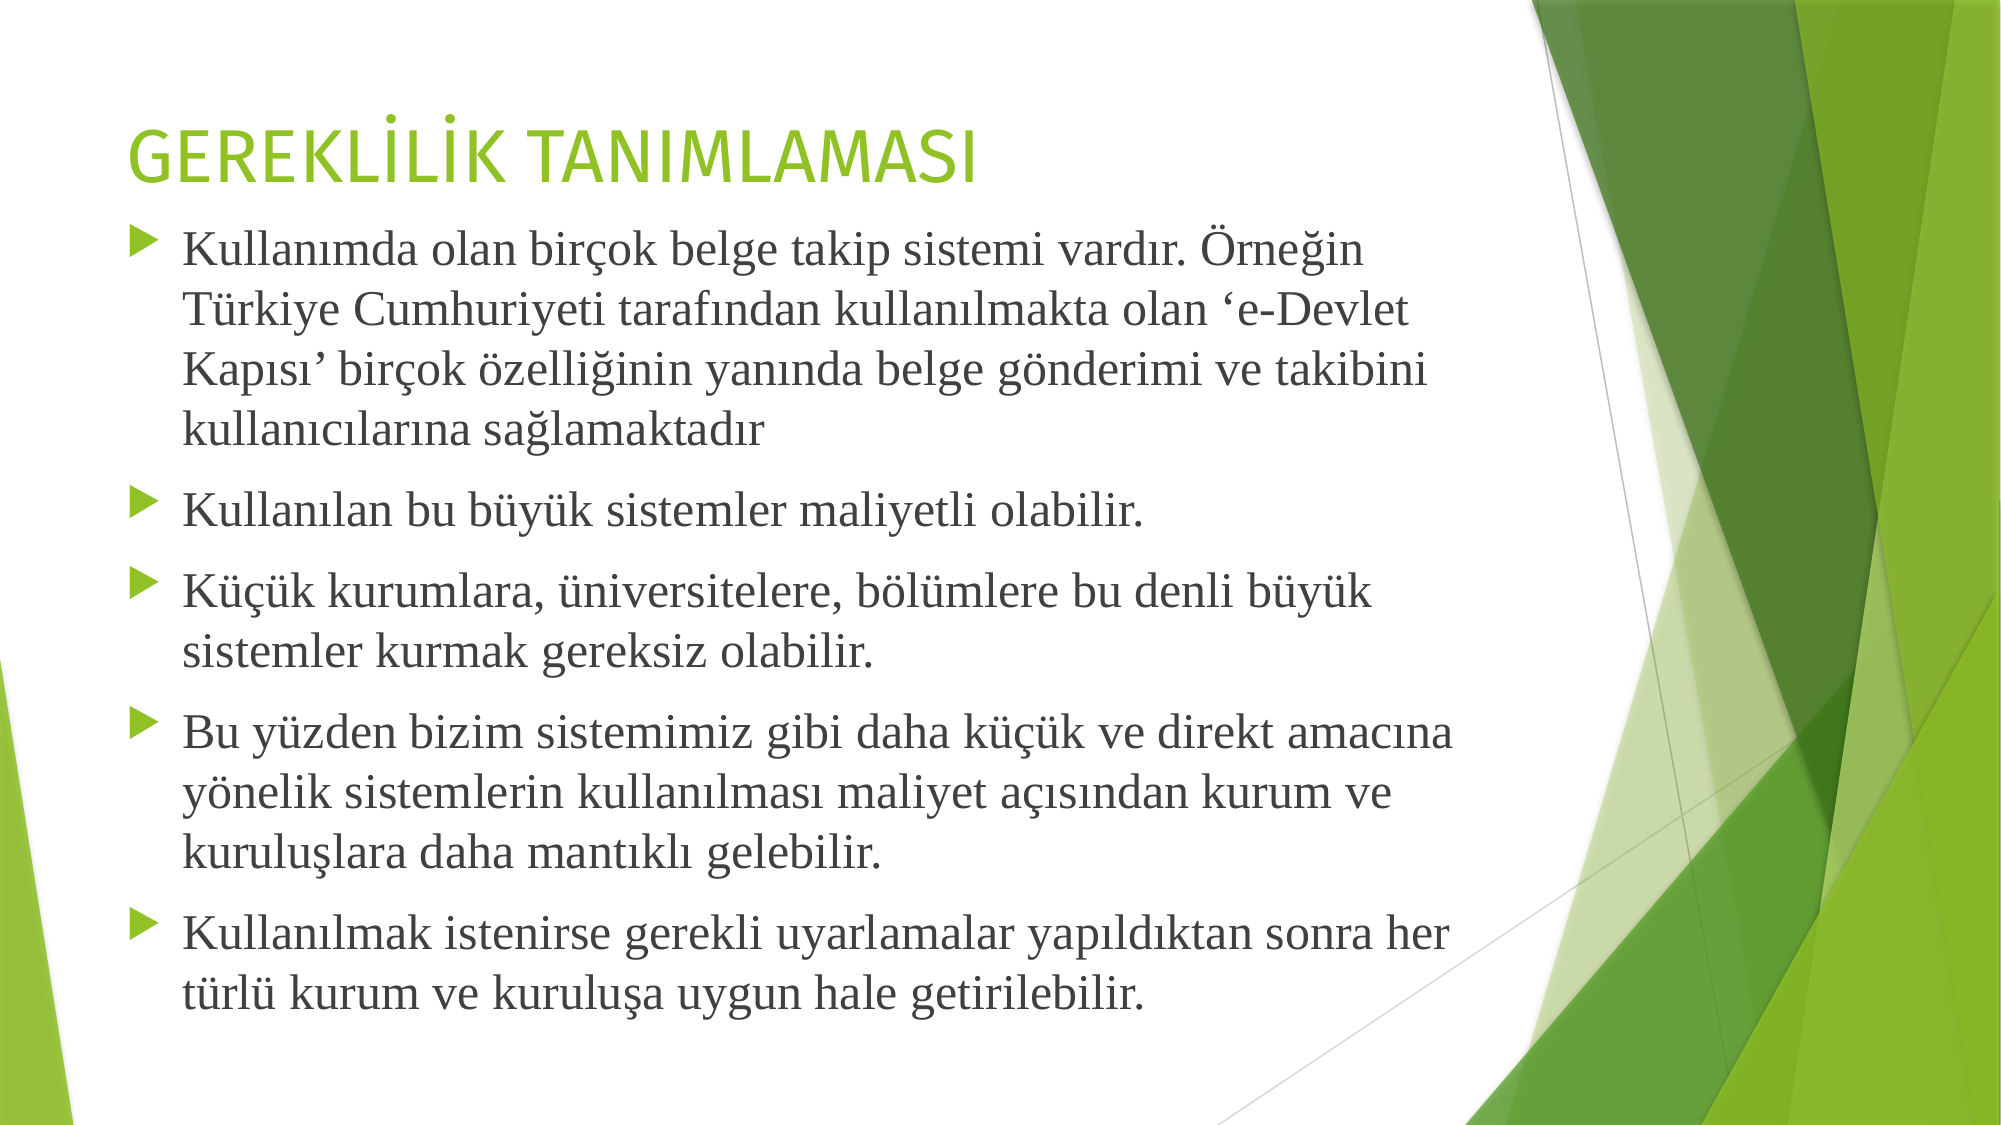

# GEREKLİLİK TANIMLAMASI
Kullanımda olan birçok belge takip sistemi vardır. Örneğin Türkiye Cumhuriyeti tarafından kullanılmakta olan ‘e-Devlet Kapısı’ birçok özelliğinin yanında belge gönderimi ve takibini kullanıcılarına sağlamaktadır
Kullanılan bu büyük sistemler maliyetli olabilir.
Küçük kurumlara, üniversitelere, bölümlere bu denli büyük sistemler kurmak gereksiz olabilir.
Bu yüzden bizim sistemimiz gibi daha küçük ve direkt amacına yönelik sistemlerin kullanılması maliyet açısından kurum ve kuruluşlara daha mantıklı gelebilir.
Kullanılmak istenirse gerekli uyarlamalar yapıldıktan sonra her türlü kurum ve kuruluşa uygun hale getirilebilir.